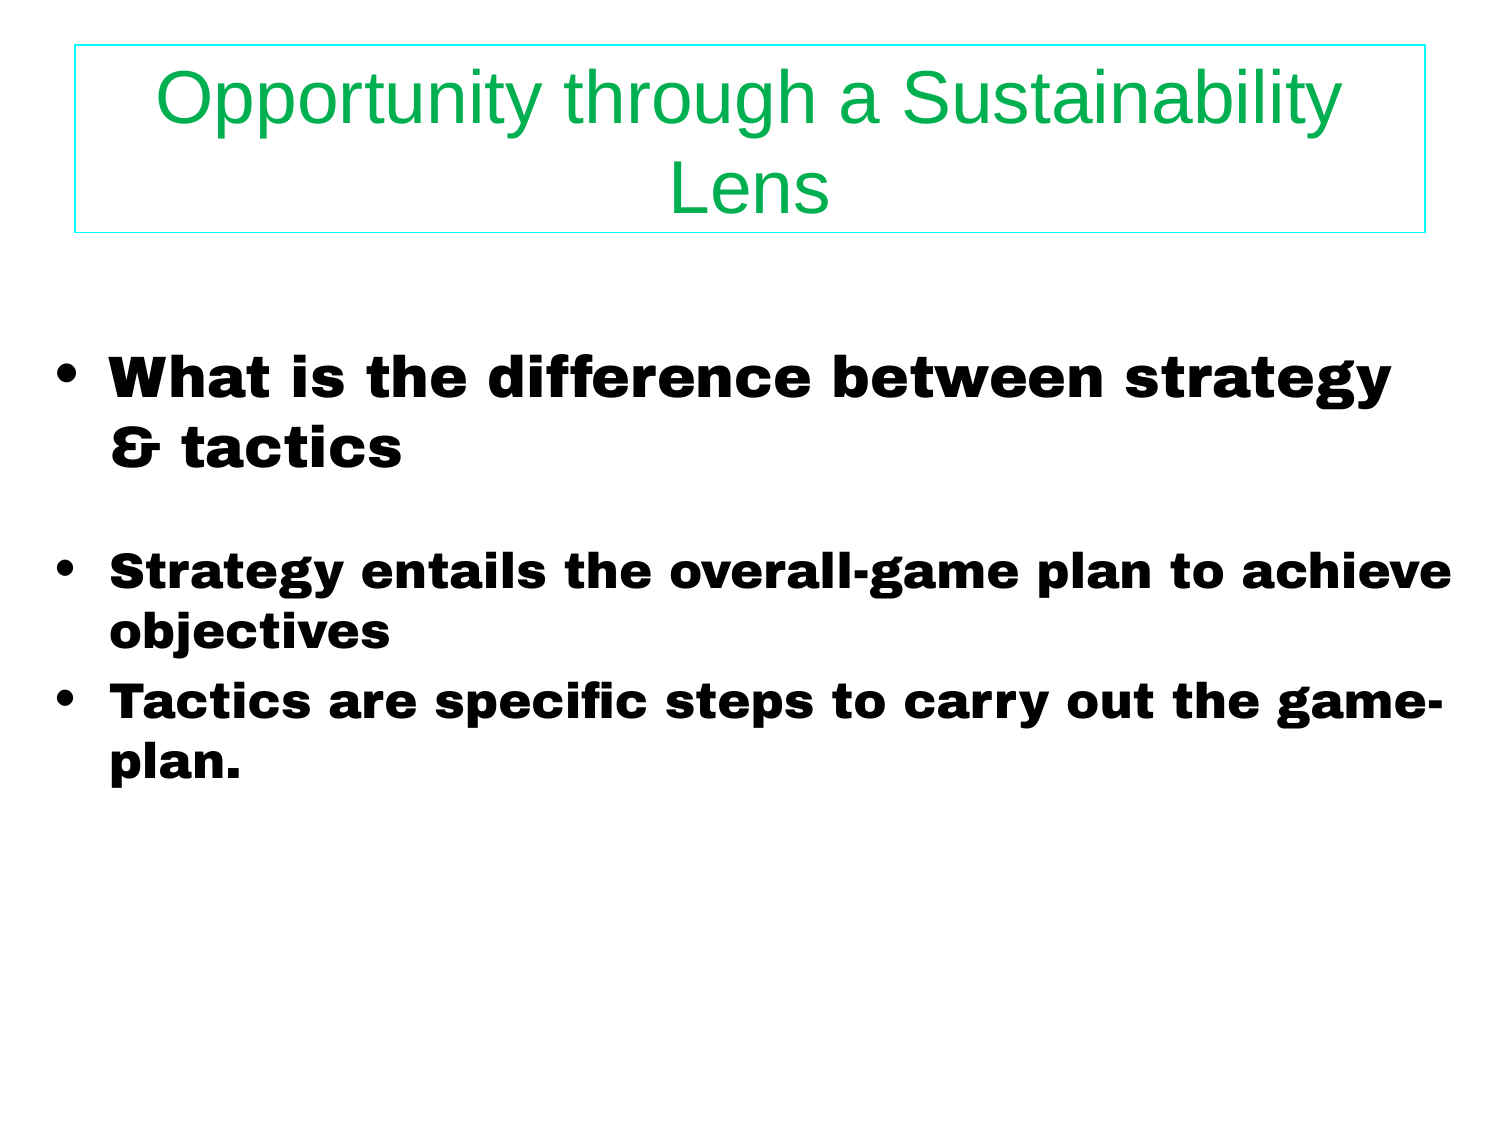

# Opportunity through a Sustainability Lens

What is the difference between strategy & tactics

Strategy entails the overall-game plan to achieve objectives
Tactics are specific steps to carry out the game-plan.